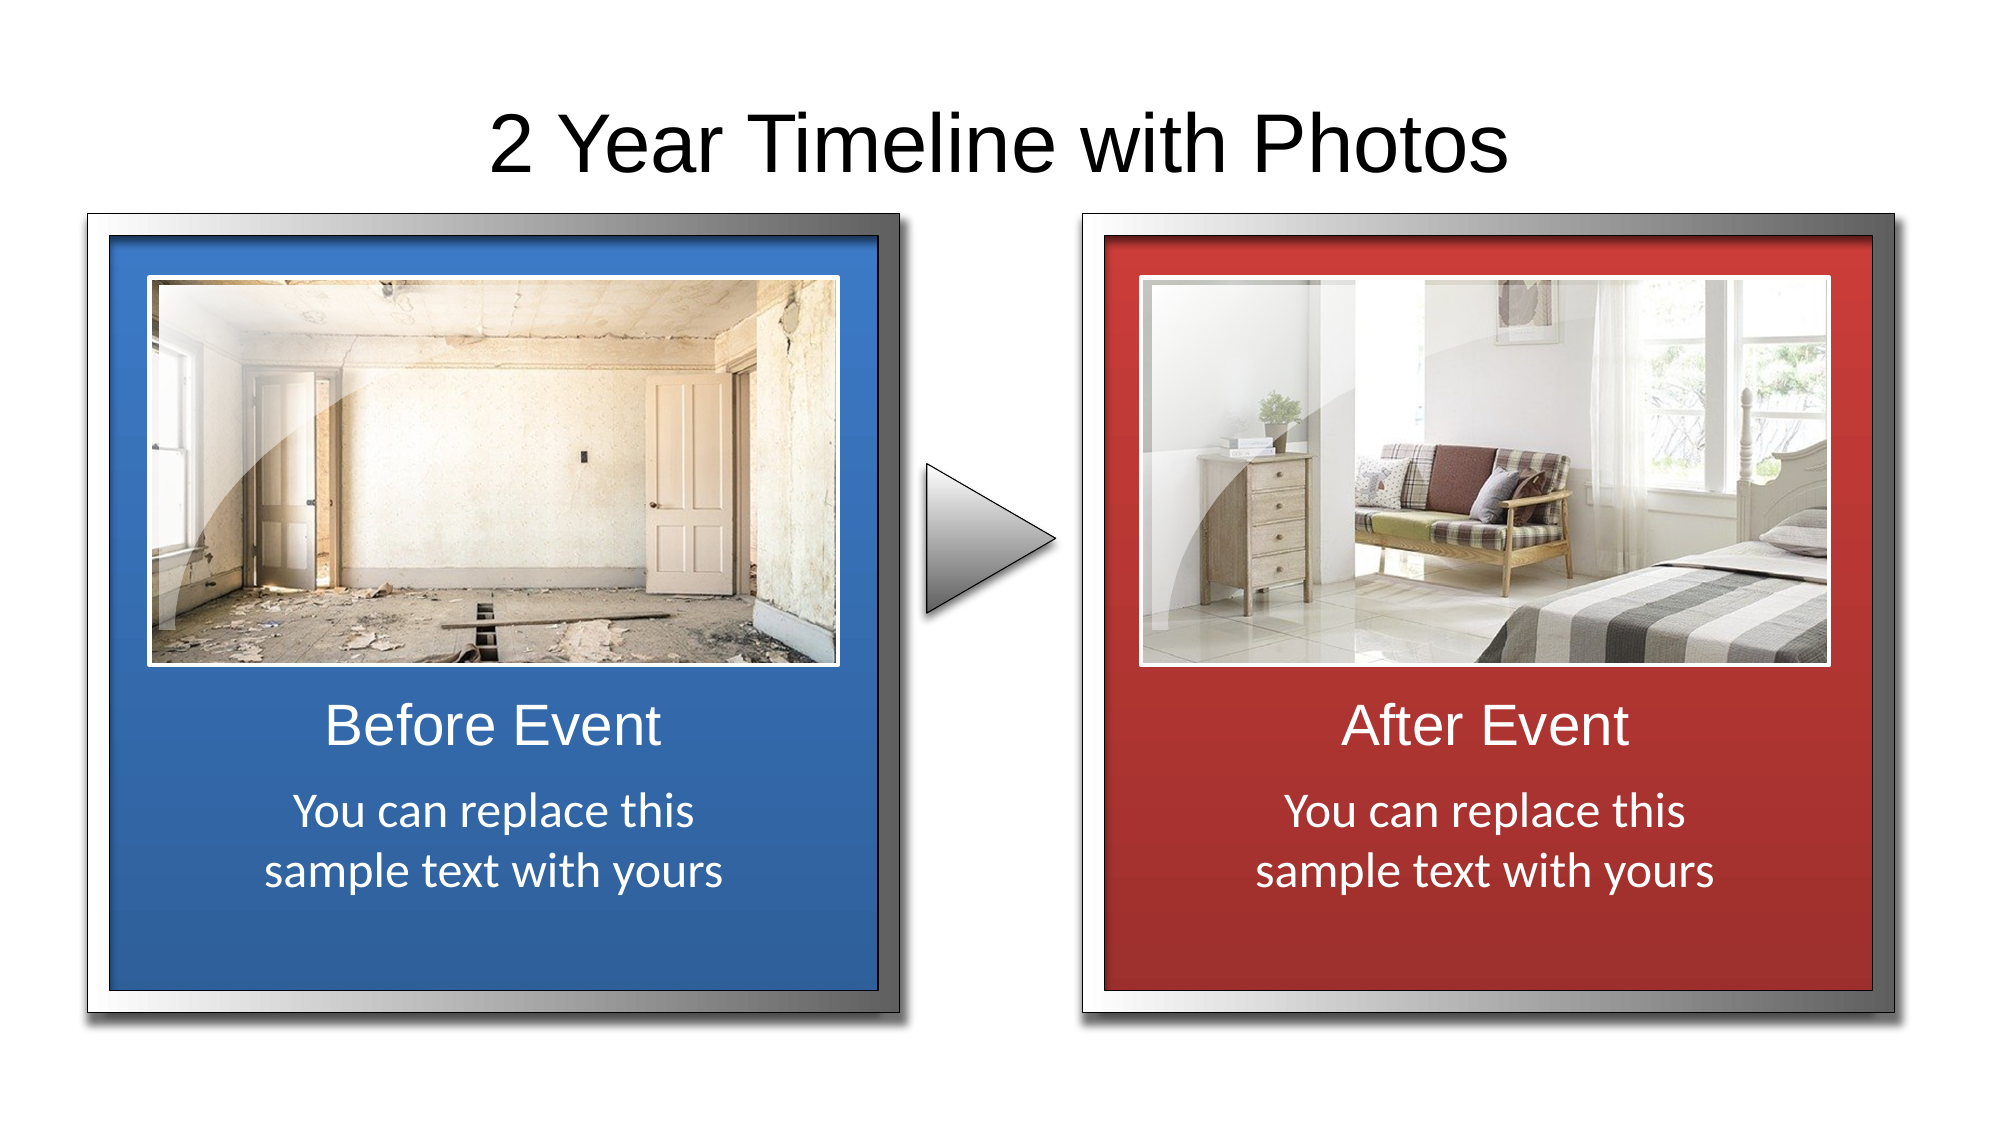

# 2 Year Timeline with Photos

After Event
Before Event
You can replace this sample text with yours
You can replace this sample text with yours